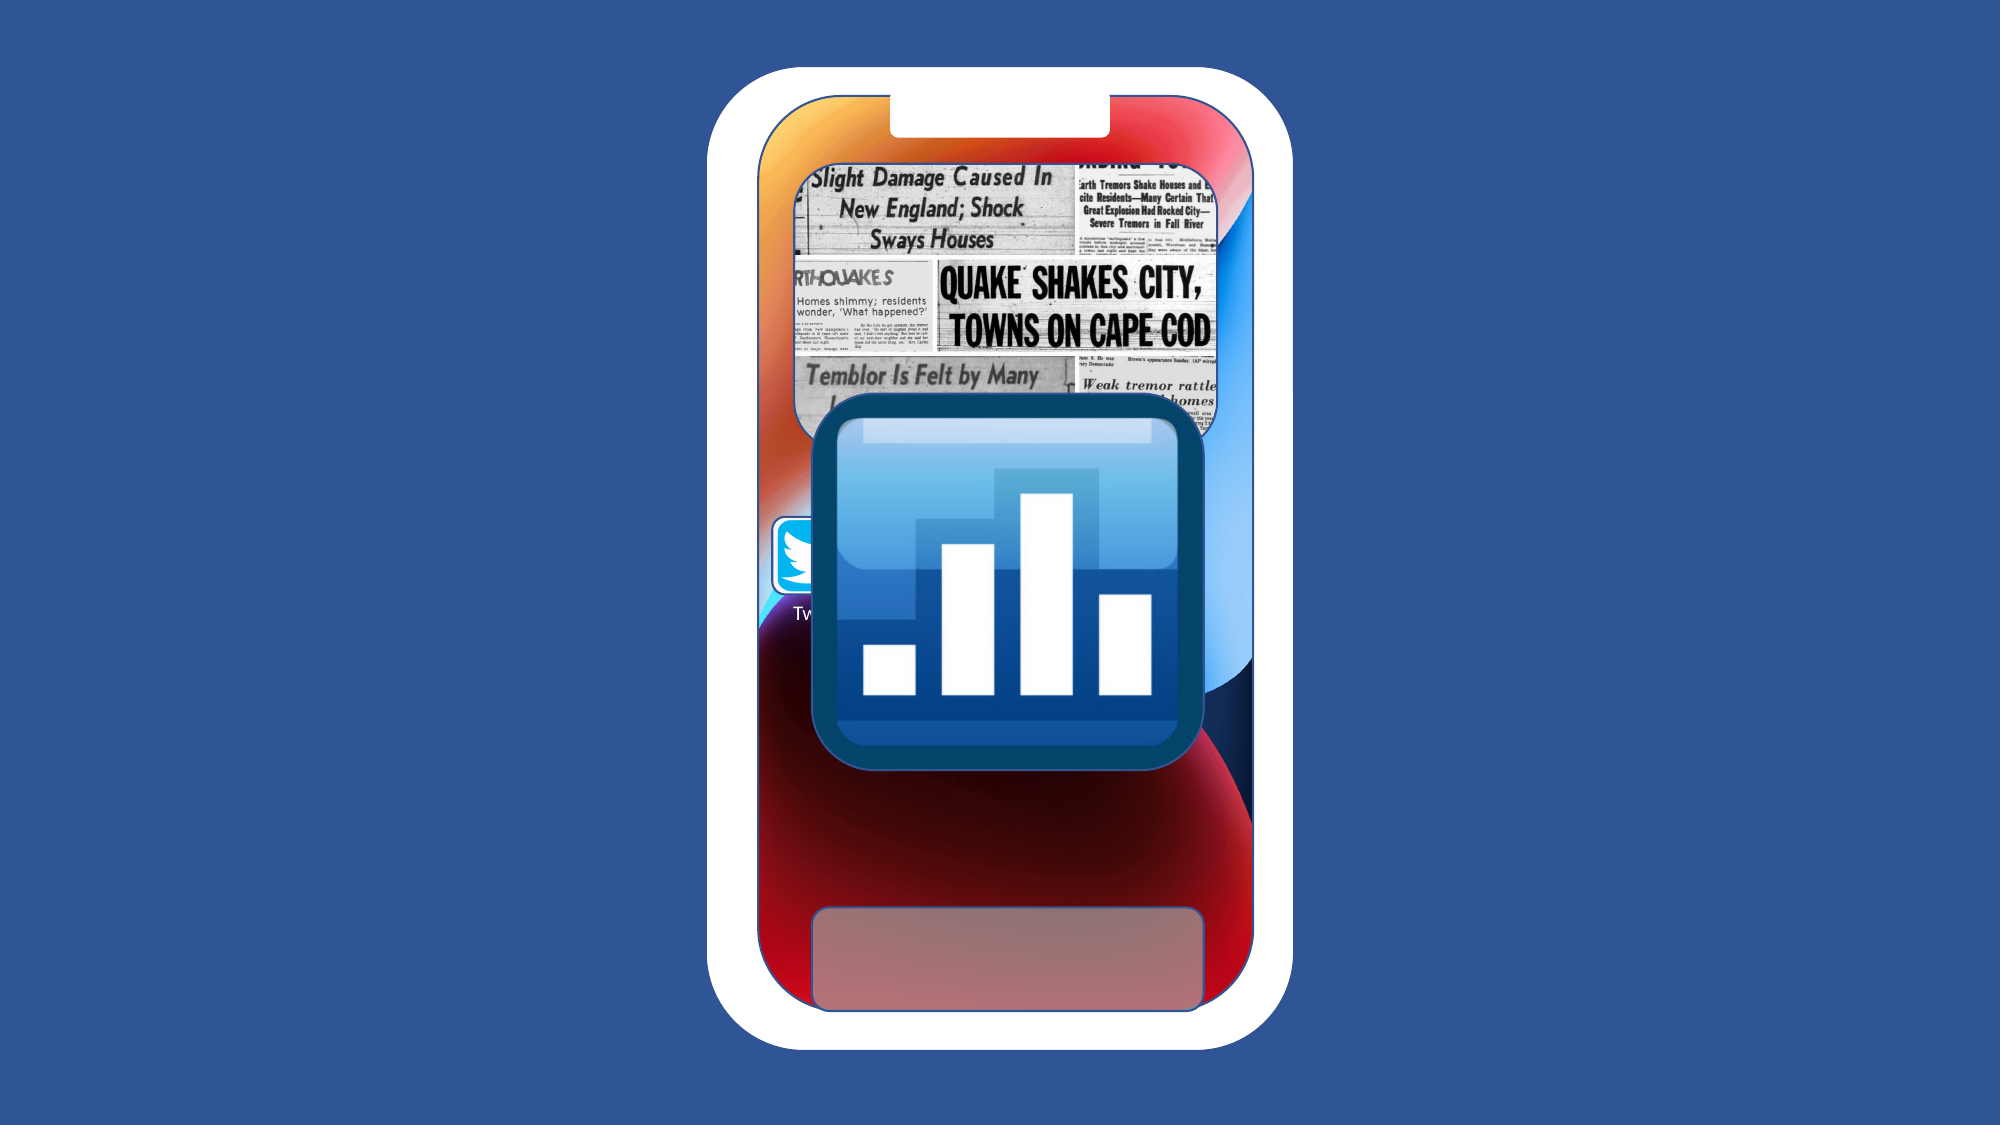

Usefulness of Information from Social Media

Breaking News

Twitter
Instagram
SND
News

How useful is social media in summarizing important developments during crises?